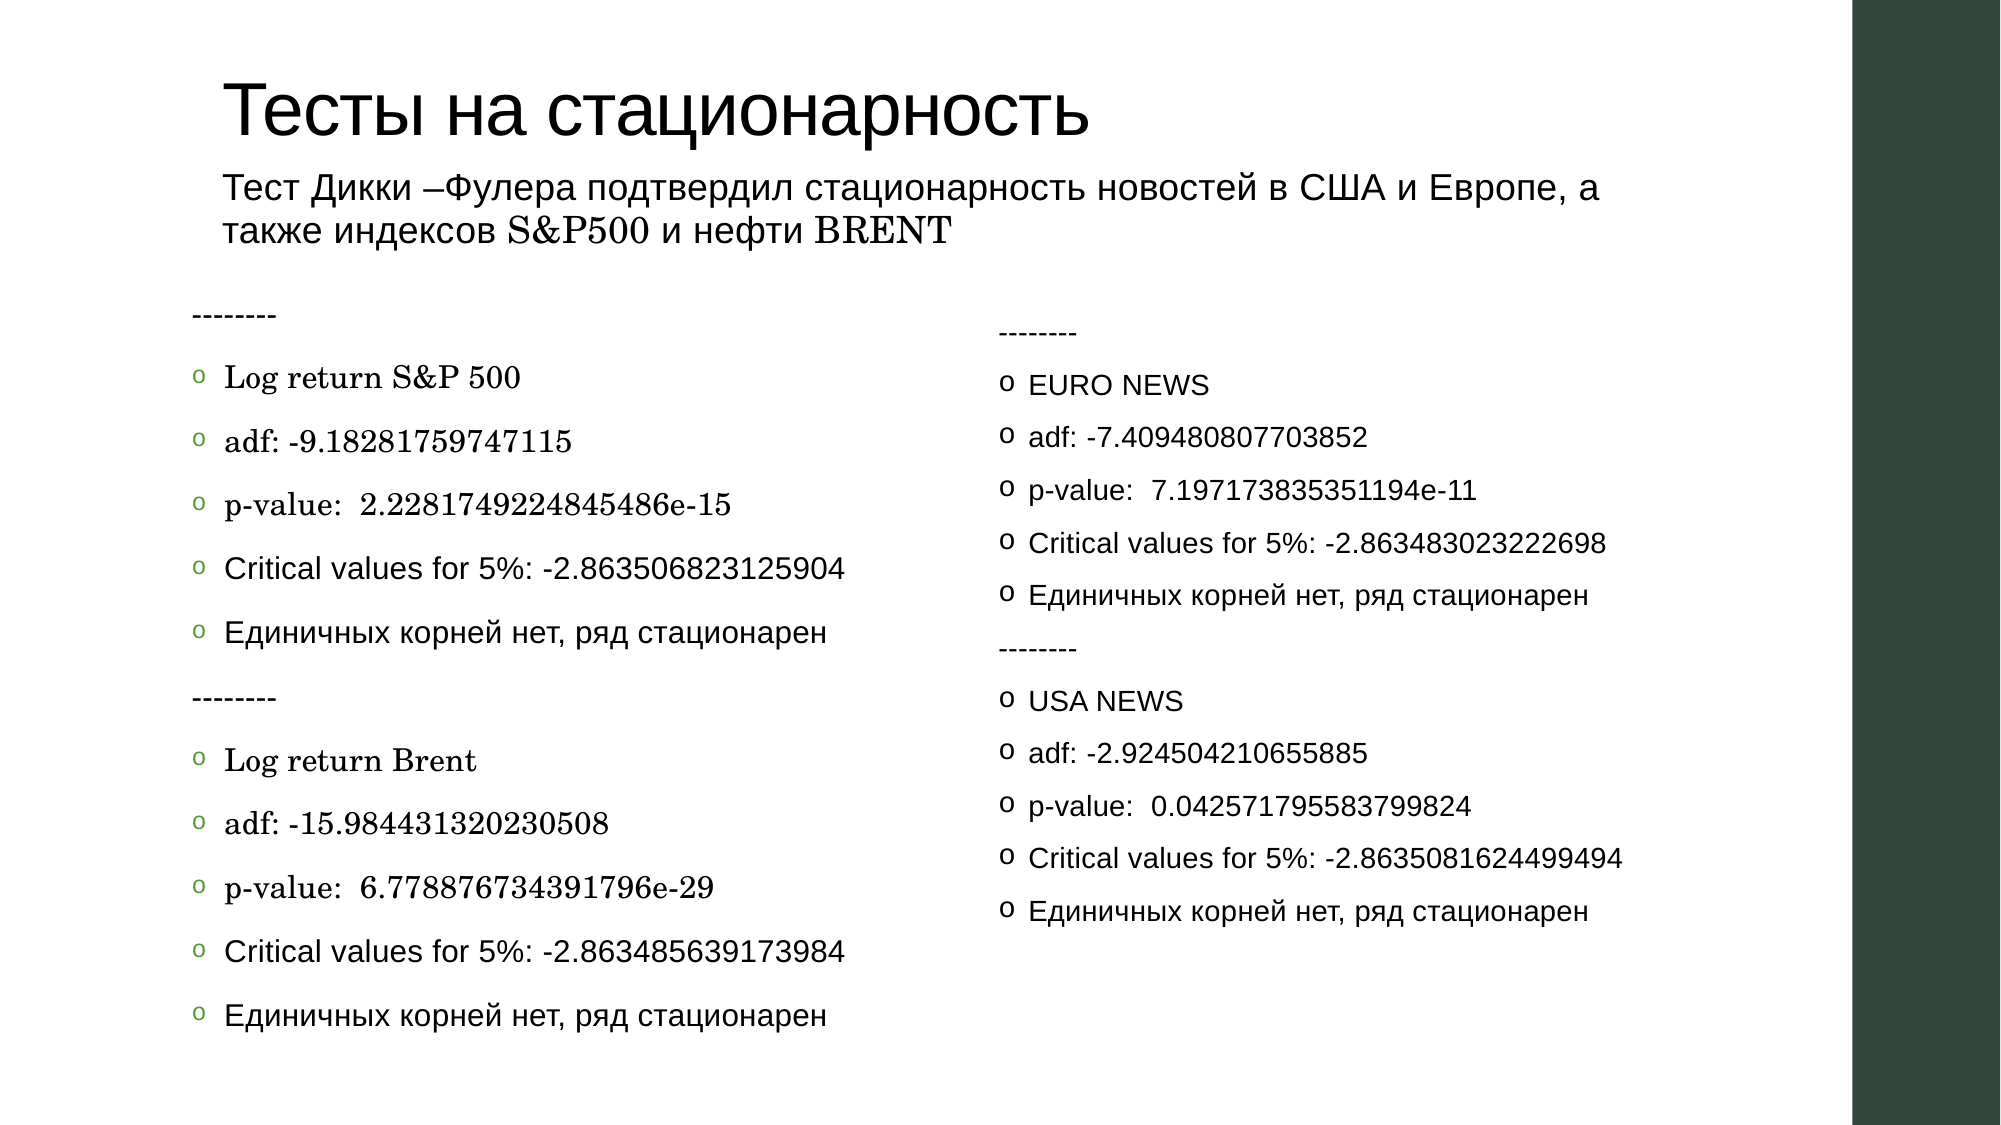

# Тесты на стационарность
Тест Дикки –Фулера подтвердил стационарность новостей в США и Европе, а также индексов S&P500 и нефти BRENT

--------
Log return S&P 500
adf: -9.18281759747115
p-value:  2.2281749224845486e-15
Critical values for 5%: -2.863506823125904
Единичных корней нет, ряд стационарен
--------
Log return Brent
adf: -15.984431320230508
p-value:  6.778876734391796e-29
Critical values for 5%: -2.863485639173984
Единичных корней нет, ряд стационарен
--------
EURO NEWS
adf: -7.409480807703852
p-value:  7.197173835351194e-11
Critical values for 5%: -2.863483023222698
Единичных корней нет, ряд стационарен
--------
USA NEWS
adf: -2.924504210655885
p-value:  0.042571795583799824
Critical values for 5%: -2.8635081624499494
Единичных корней нет, ряд стационарен